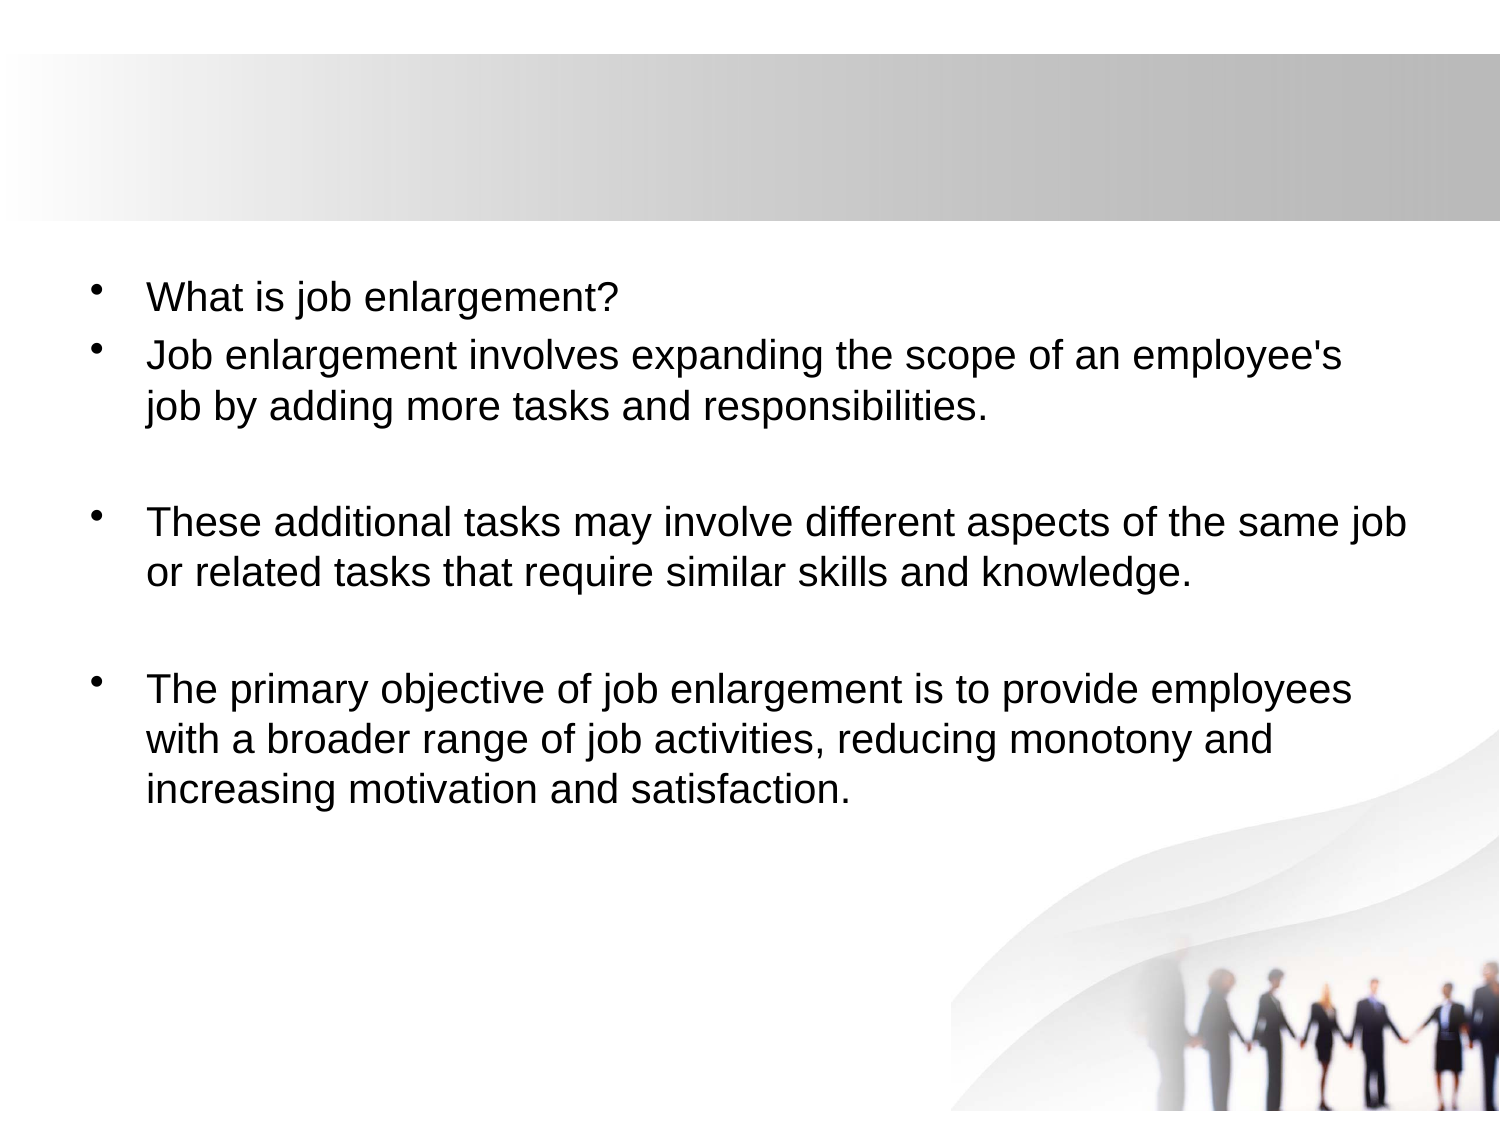

What is job enlargement?
Job enlargement involves expanding the scope of an employee's job by adding more tasks and responsibilities.

These additional tasks may involve different aspects of the same job or related tasks that require similar skills and knowledge.

The primary objective of job enlargement is to provide employees with a broader range of job activities, reducing monotony and increasing motivation and satisfaction.